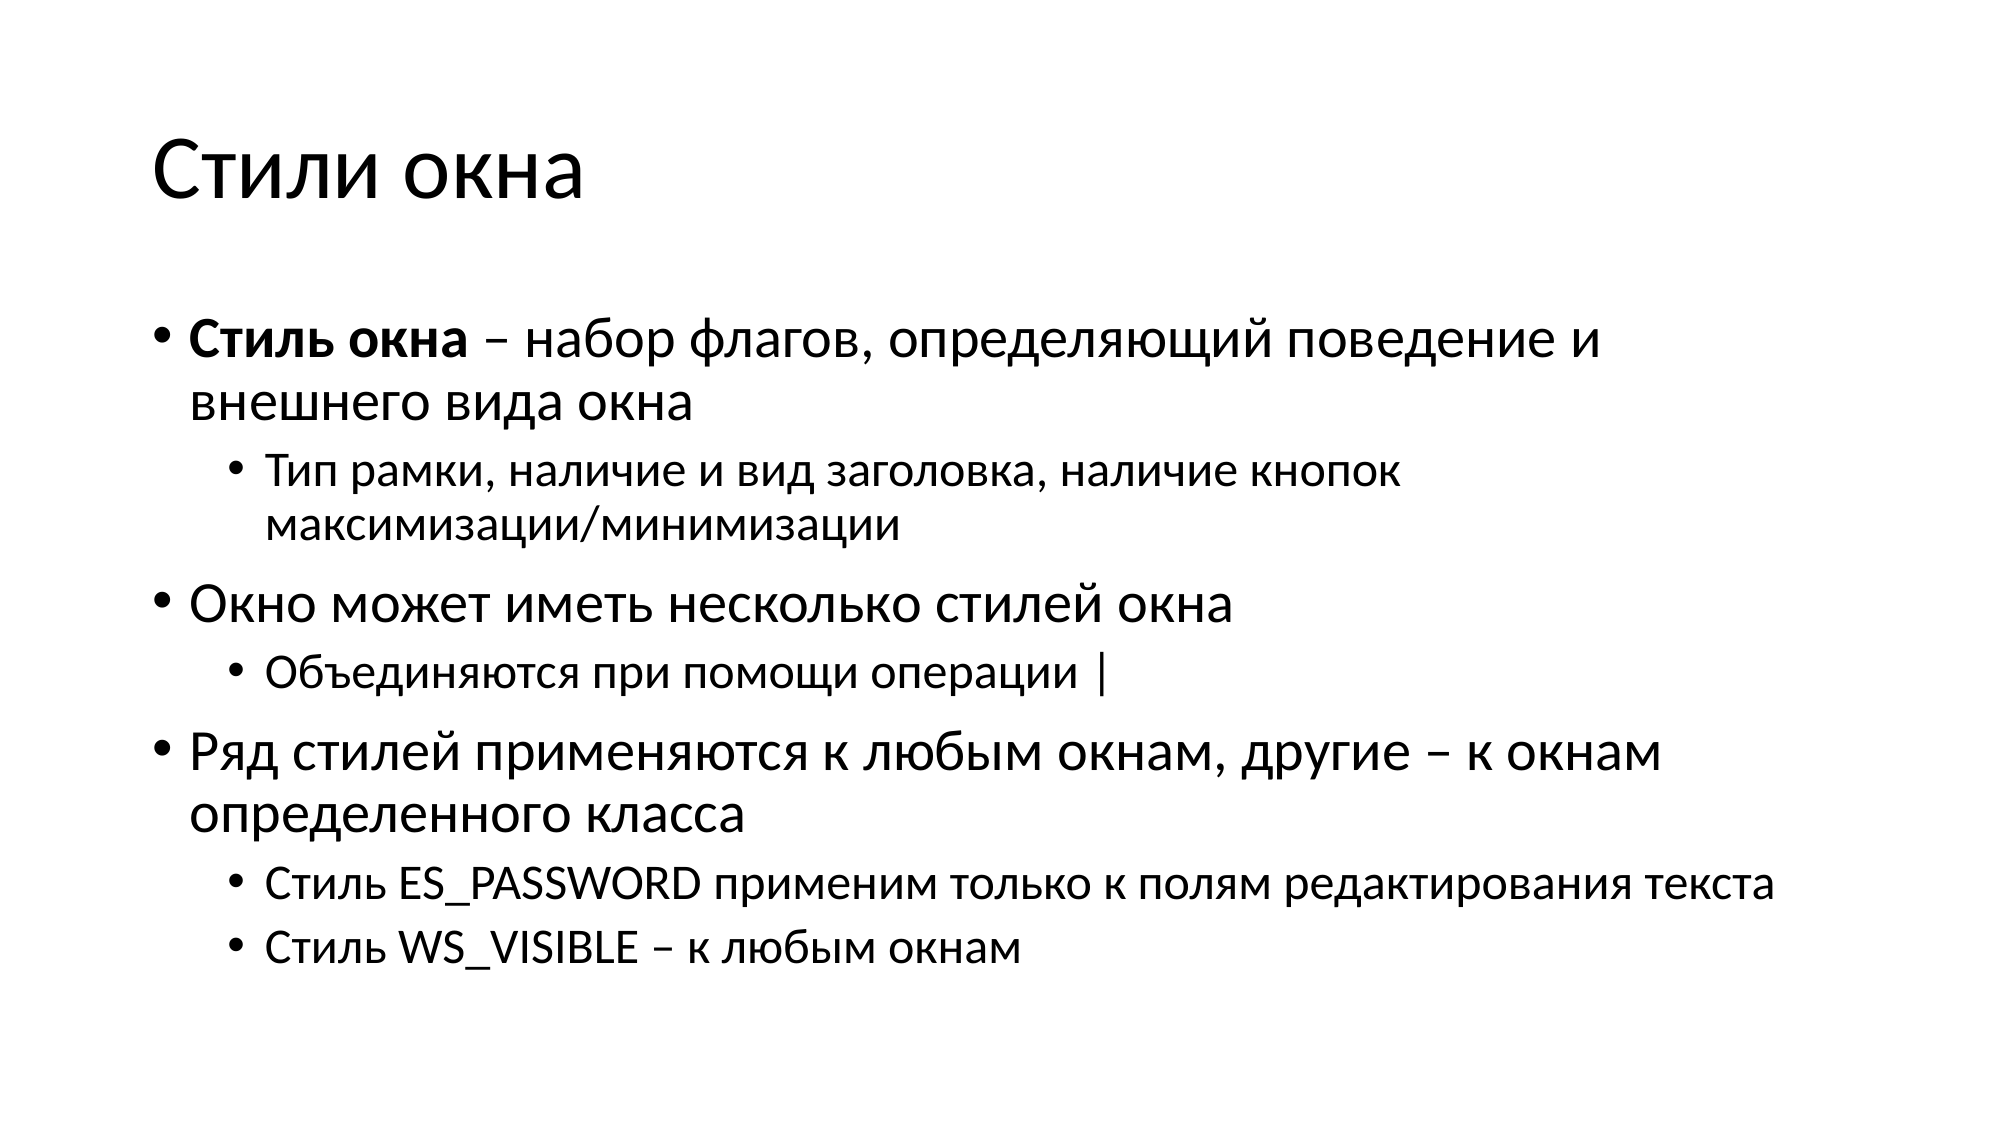

# Стили окна
Стиль окна – набор флагов, определяющий поведение и внешнего вида окна
Тип рамки, наличие и вид заголовка, наличие кнопок максимизации/минимизации
Окно может иметь несколько стилей окна
Объединяются при помощи операции |
Ряд стилей применяются к любым окнам, другие – к окнам определенного класса
Стиль ES_PASSWORD применим только к полям редактирования текста
Стиль WS_VISIBLE – к любым окнам